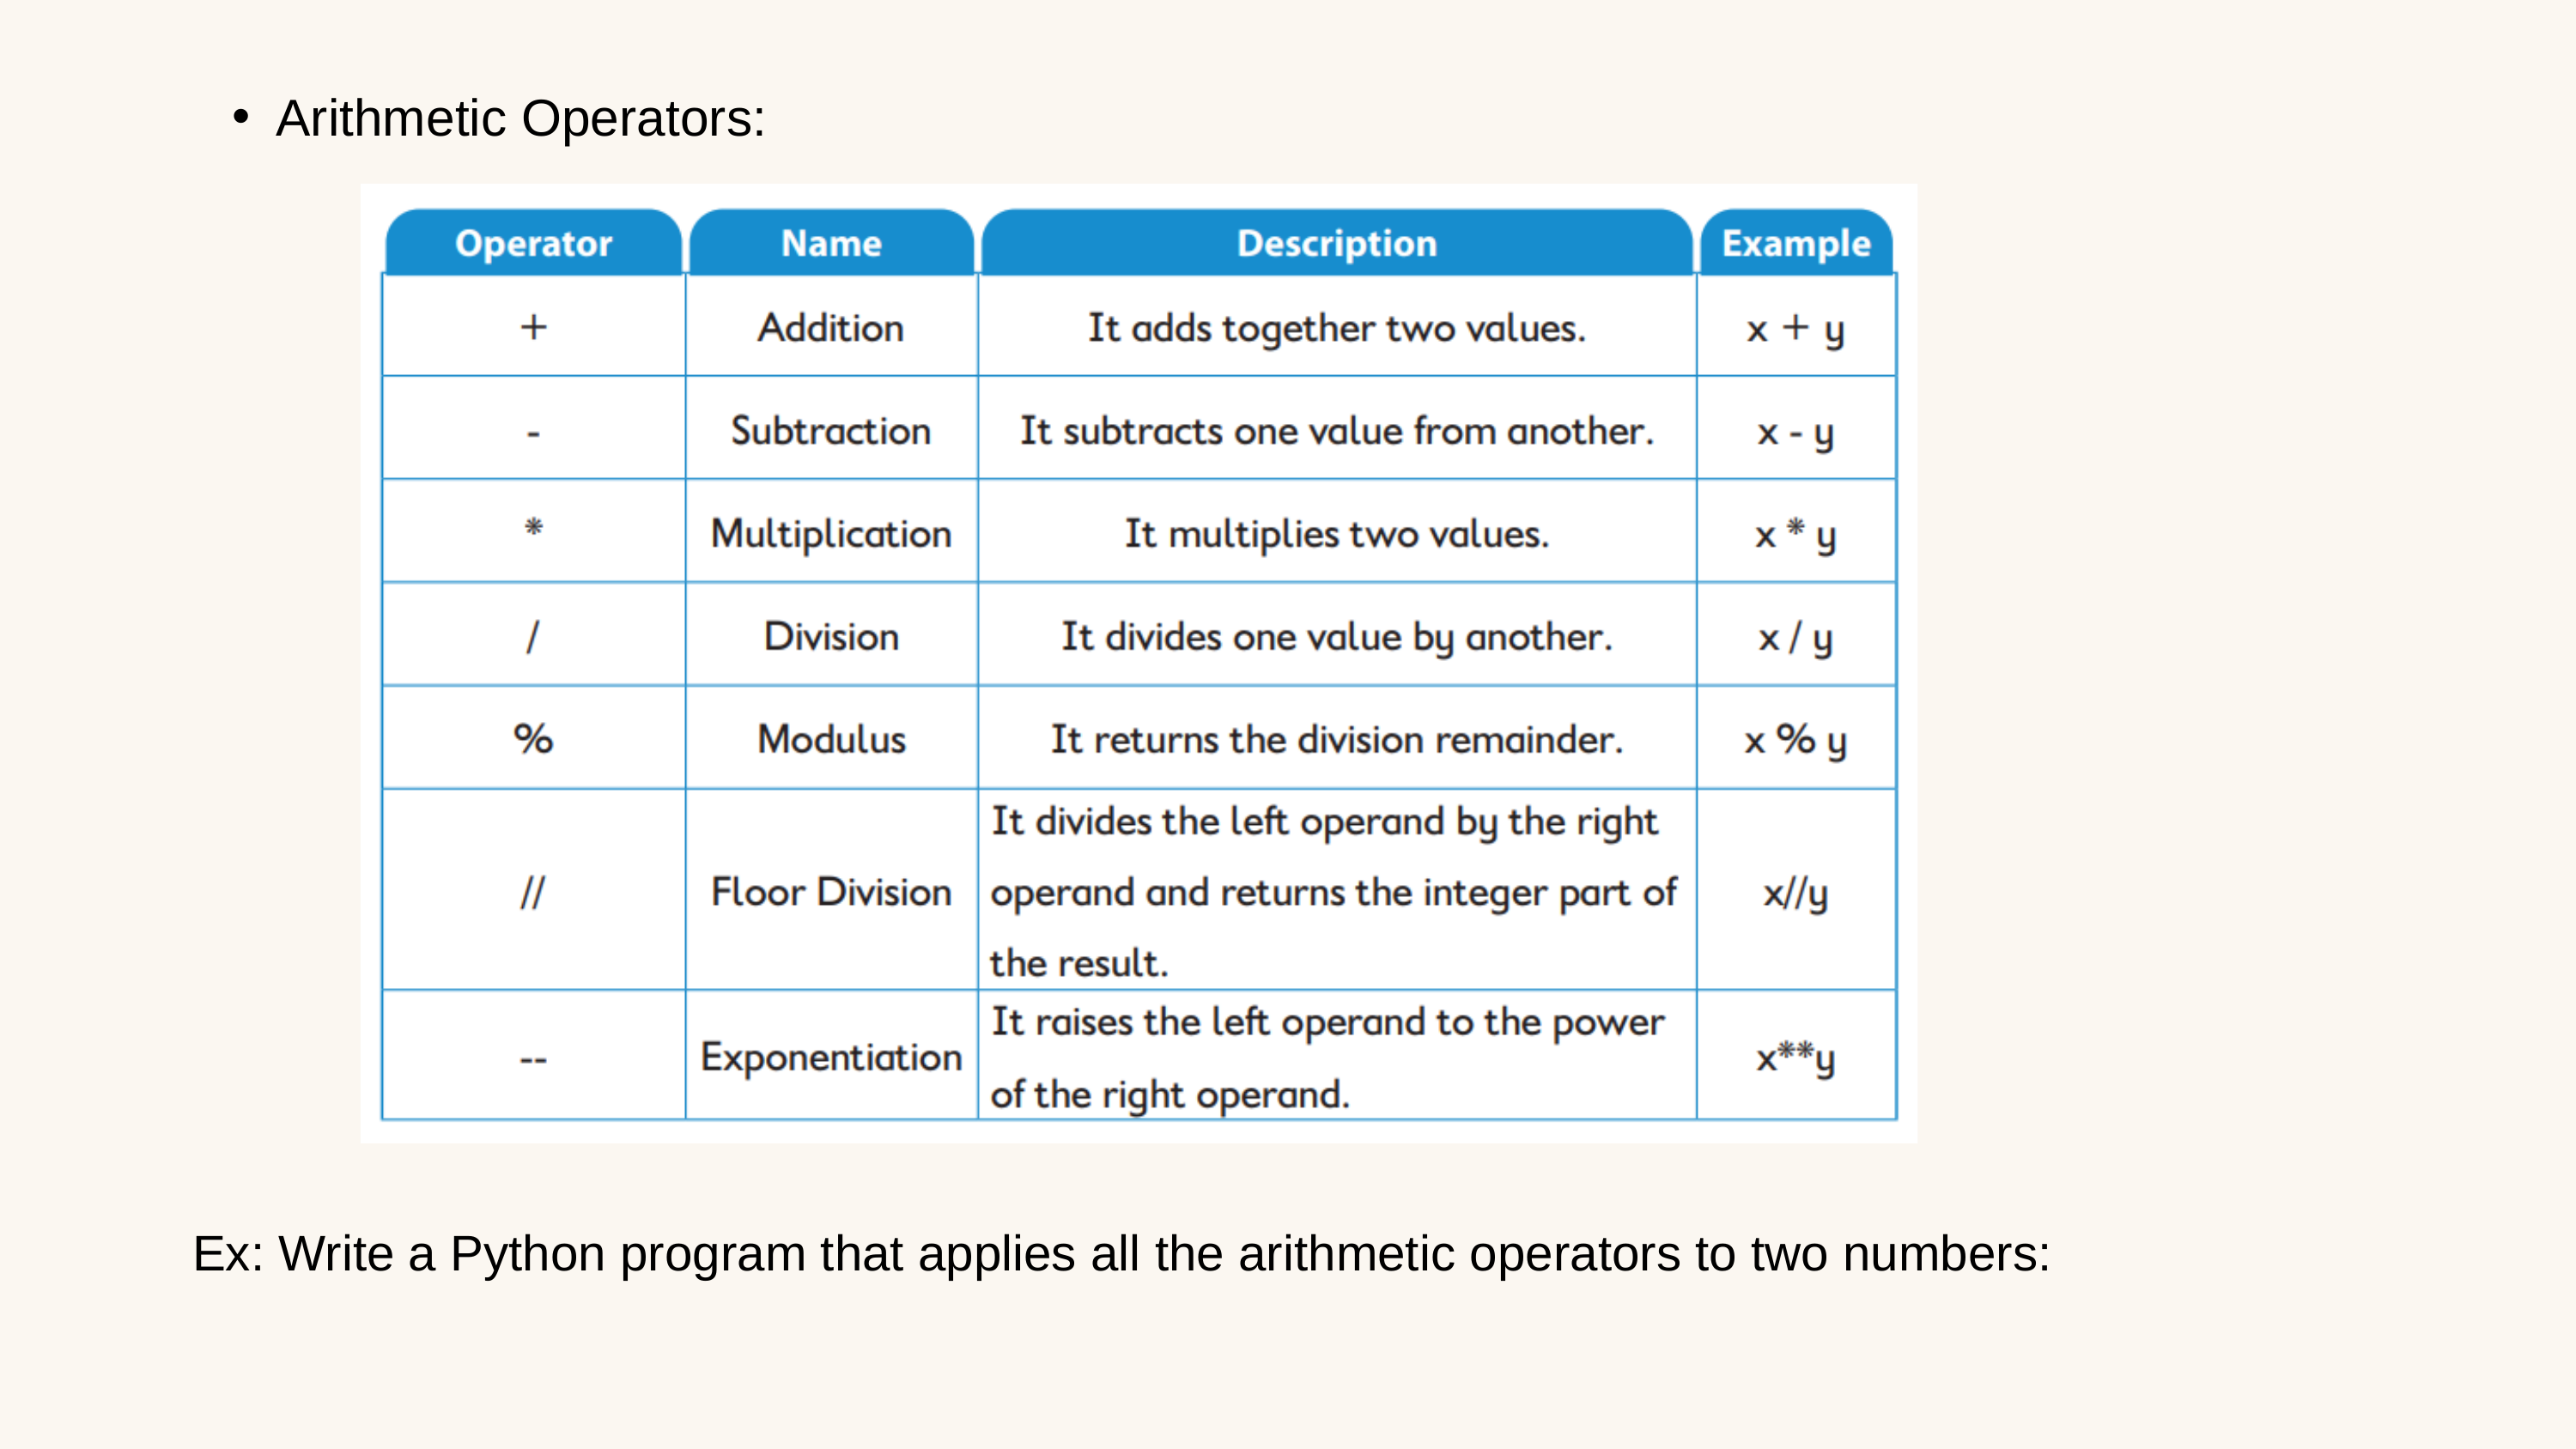

Arithmetic Operators:

Ex: Write a Python program that applies all the arithmetic operators to two numbers: